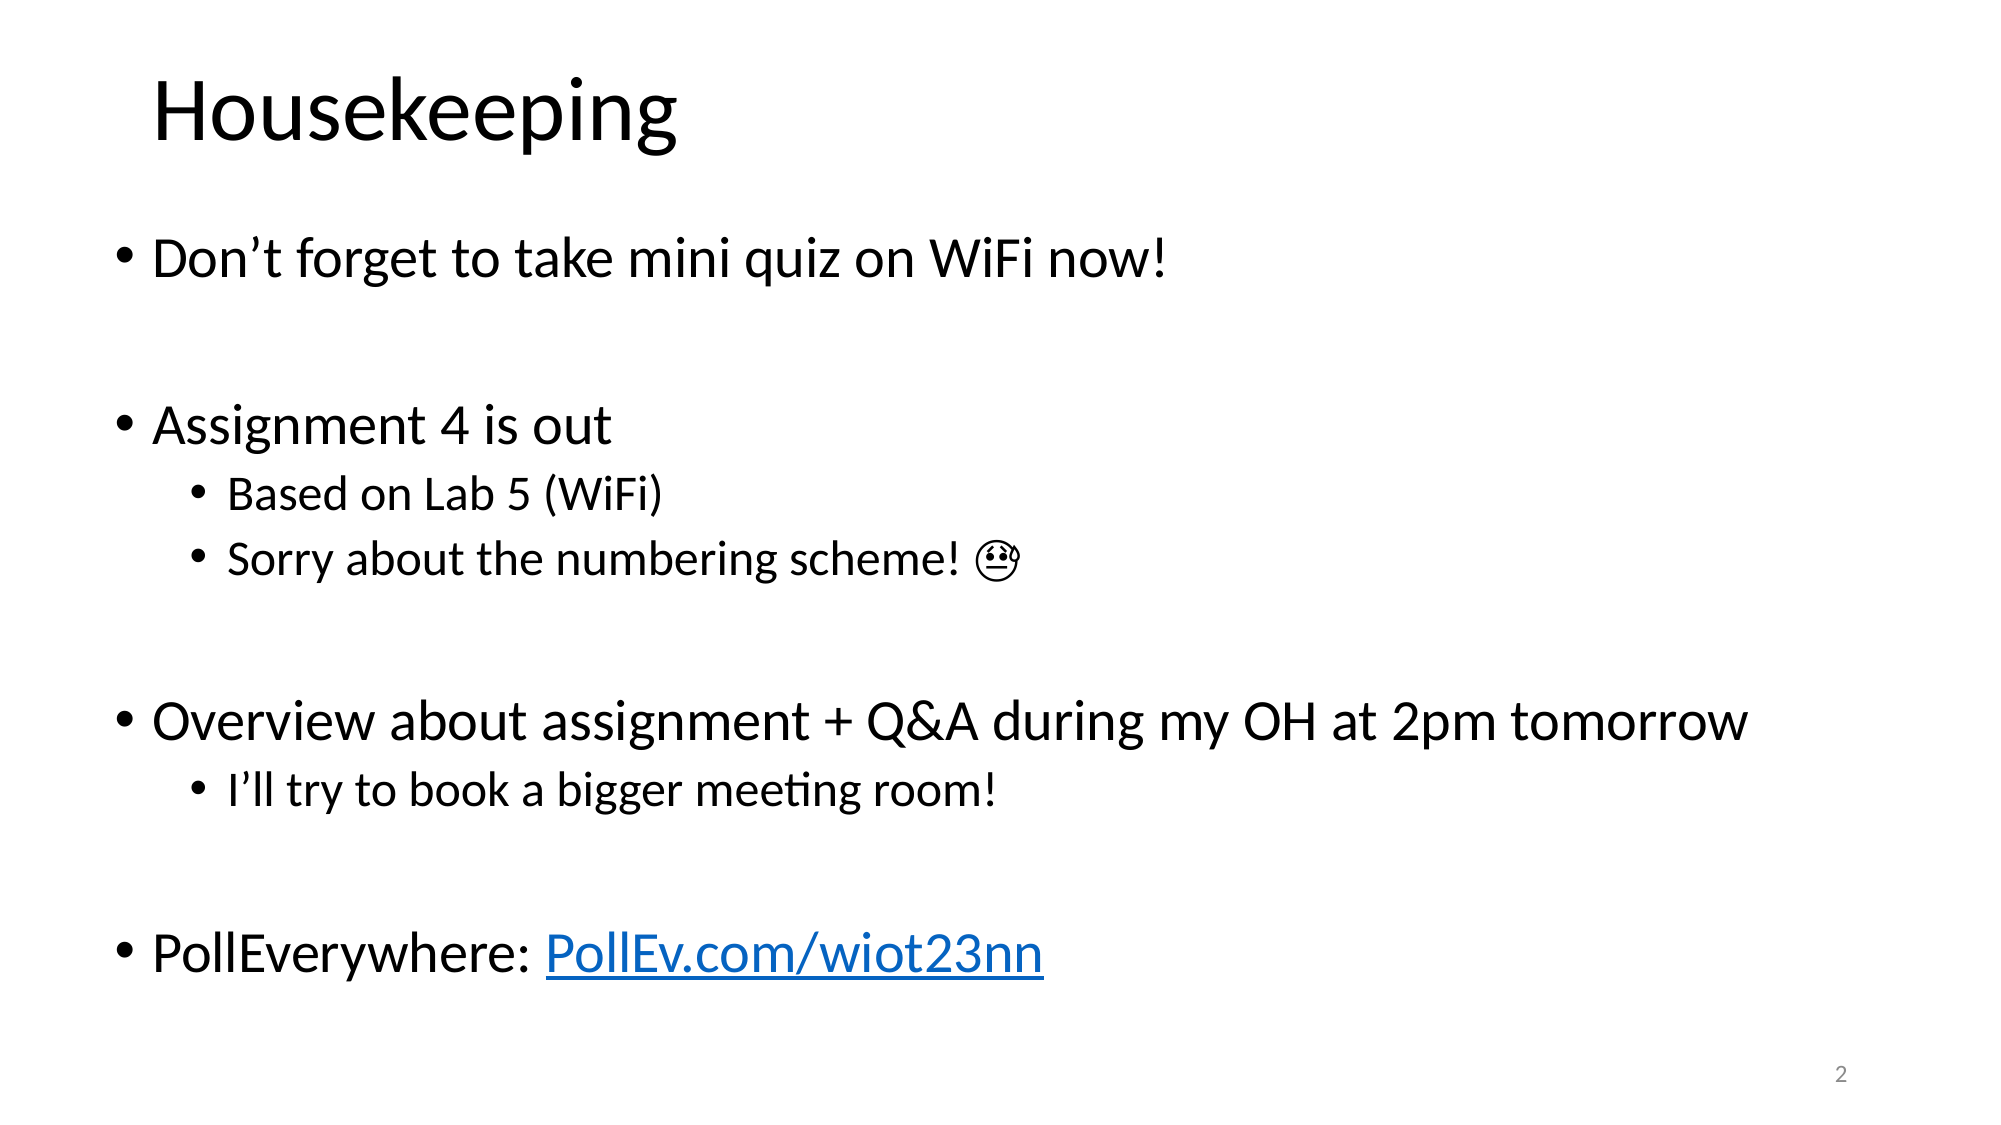

# Housekeeping
Don’t forget to take mini quiz on WiFi now!

Assignment 4 is out
Based on Lab 5 (WiFi)
Sorry about the numbering scheme! 😓

Overview about assignment + Q&A during my OH at 2pm tomorrow
I’ll try to book a bigger meeting room!

PollEverywhere: PollEv.com​/wiot23nn
2